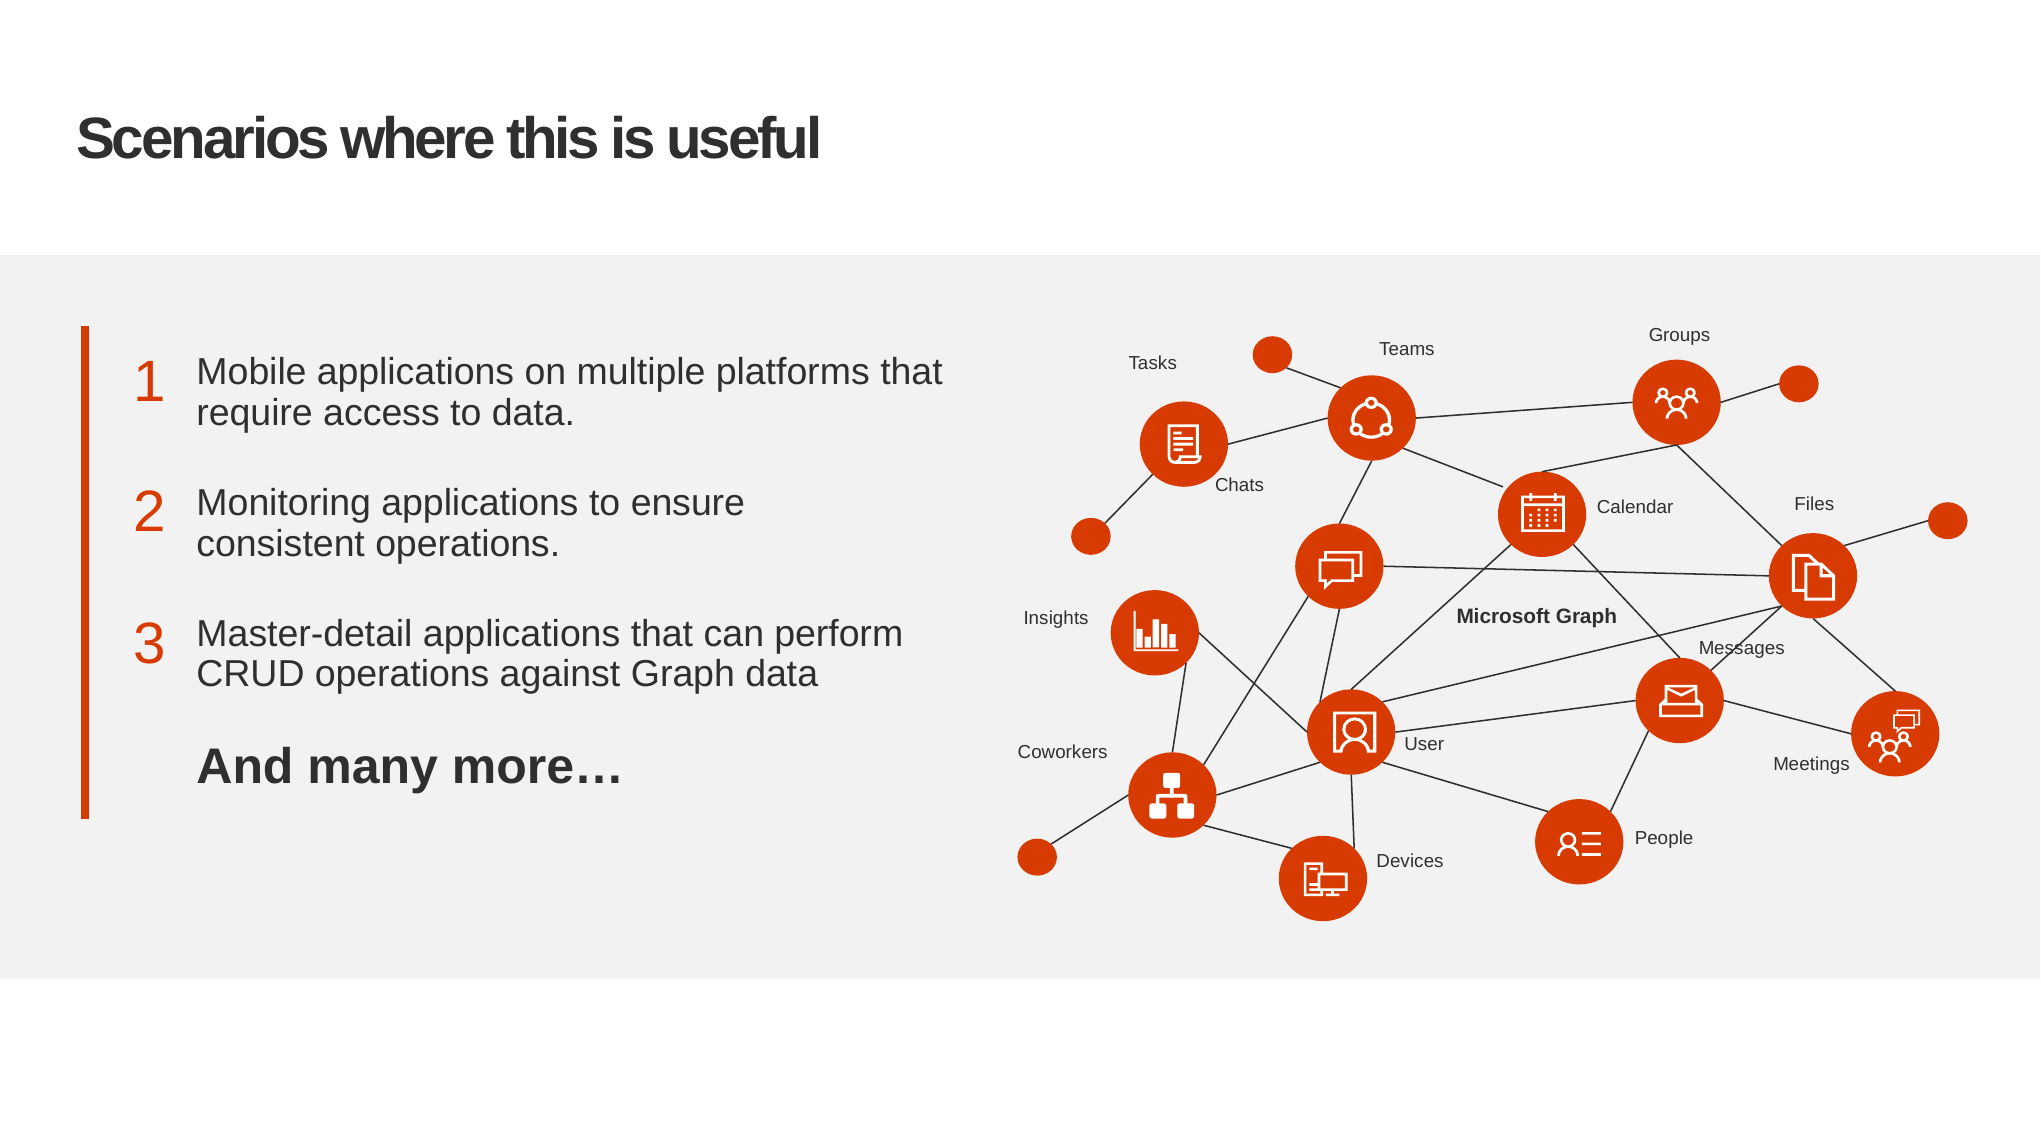

# Scenarios where this is useful

Groups
Teams

Tasks

Chats

Files
Calendar

Microsoft Graph
Insights

Messages

User

Coworkers
Meetings

People

Devices

1
Mobile applications on multiple platforms that require access to data.
Monitoring applications to ensure
consistent operations.
Master-detail applications that can perform CRUD operations against Graph data
2
3
And many more…